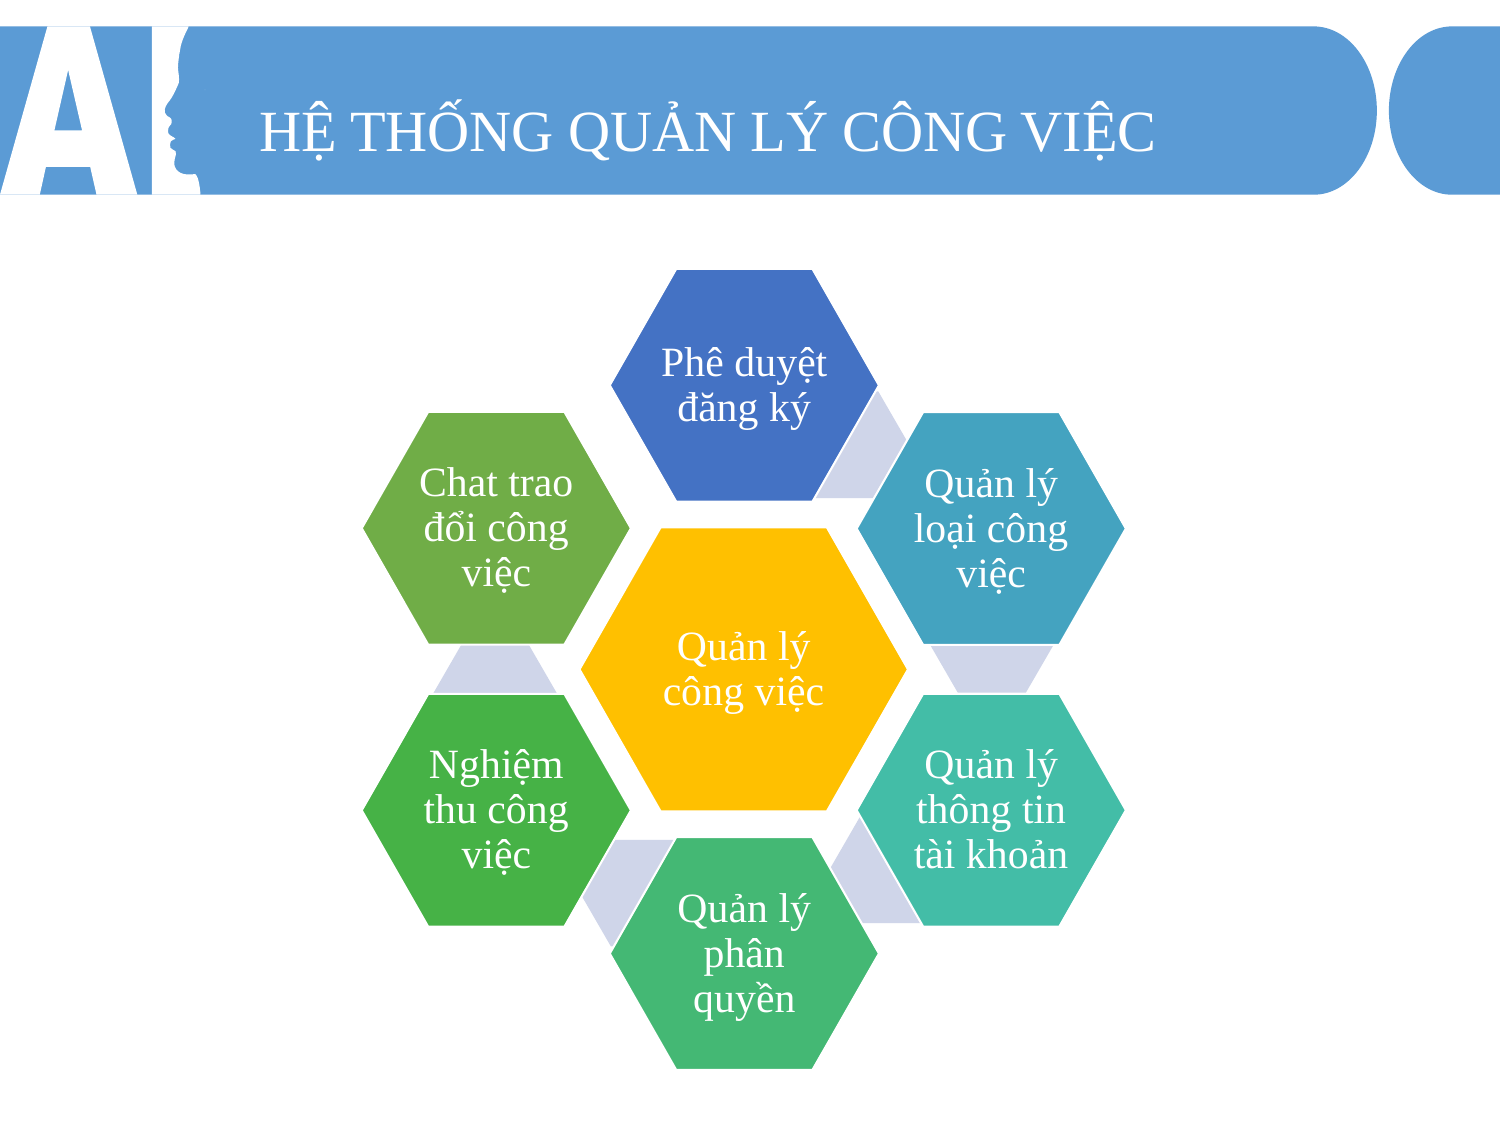

HỆ THỐNG QUẢN LÝ CÔNG VIỆC
Quản lý công việc
Phê duyệt đăng ký
Quản lý loại công việc
Quản lý thông tin tài khoản
Quản lý phân quyền
Nghiệm thu công việc
Chat trao đổi công việc
01
02
03